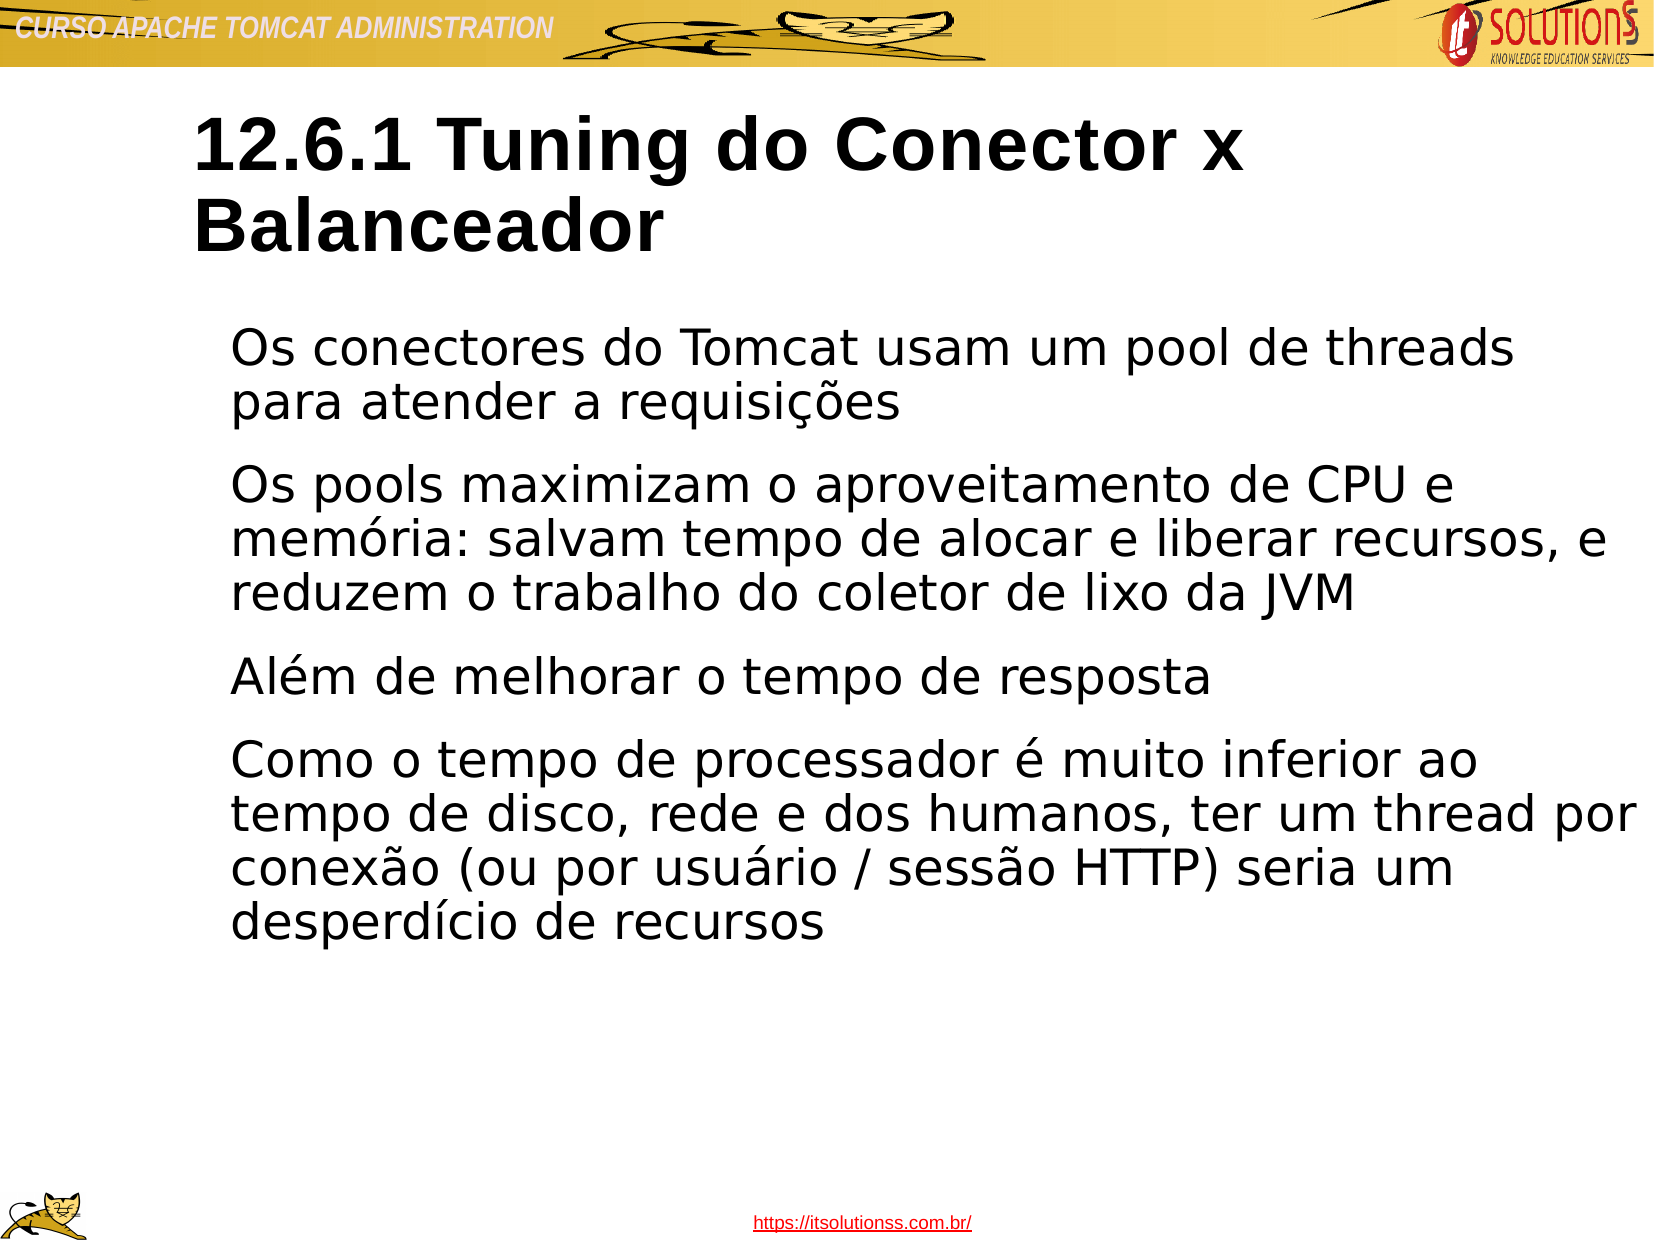

12.6.1 Tuning do Conector x Balanceador
Os conectores do Tomcat usam um pool de threads para atender a requisições
Os pools maximizam o aproveitamento de CPU e memória: salvam tempo de alocar e liberar recursos, e reduzem o trabalho do coletor de lixo da JVM
Além de melhorar o tempo de resposta
Como o tempo de processador é muito inferior ao tempo de disco, rede e dos humanos, ter um thread por conexão (ou por usuário / sessão HTTP) seria um desperdício de recursos